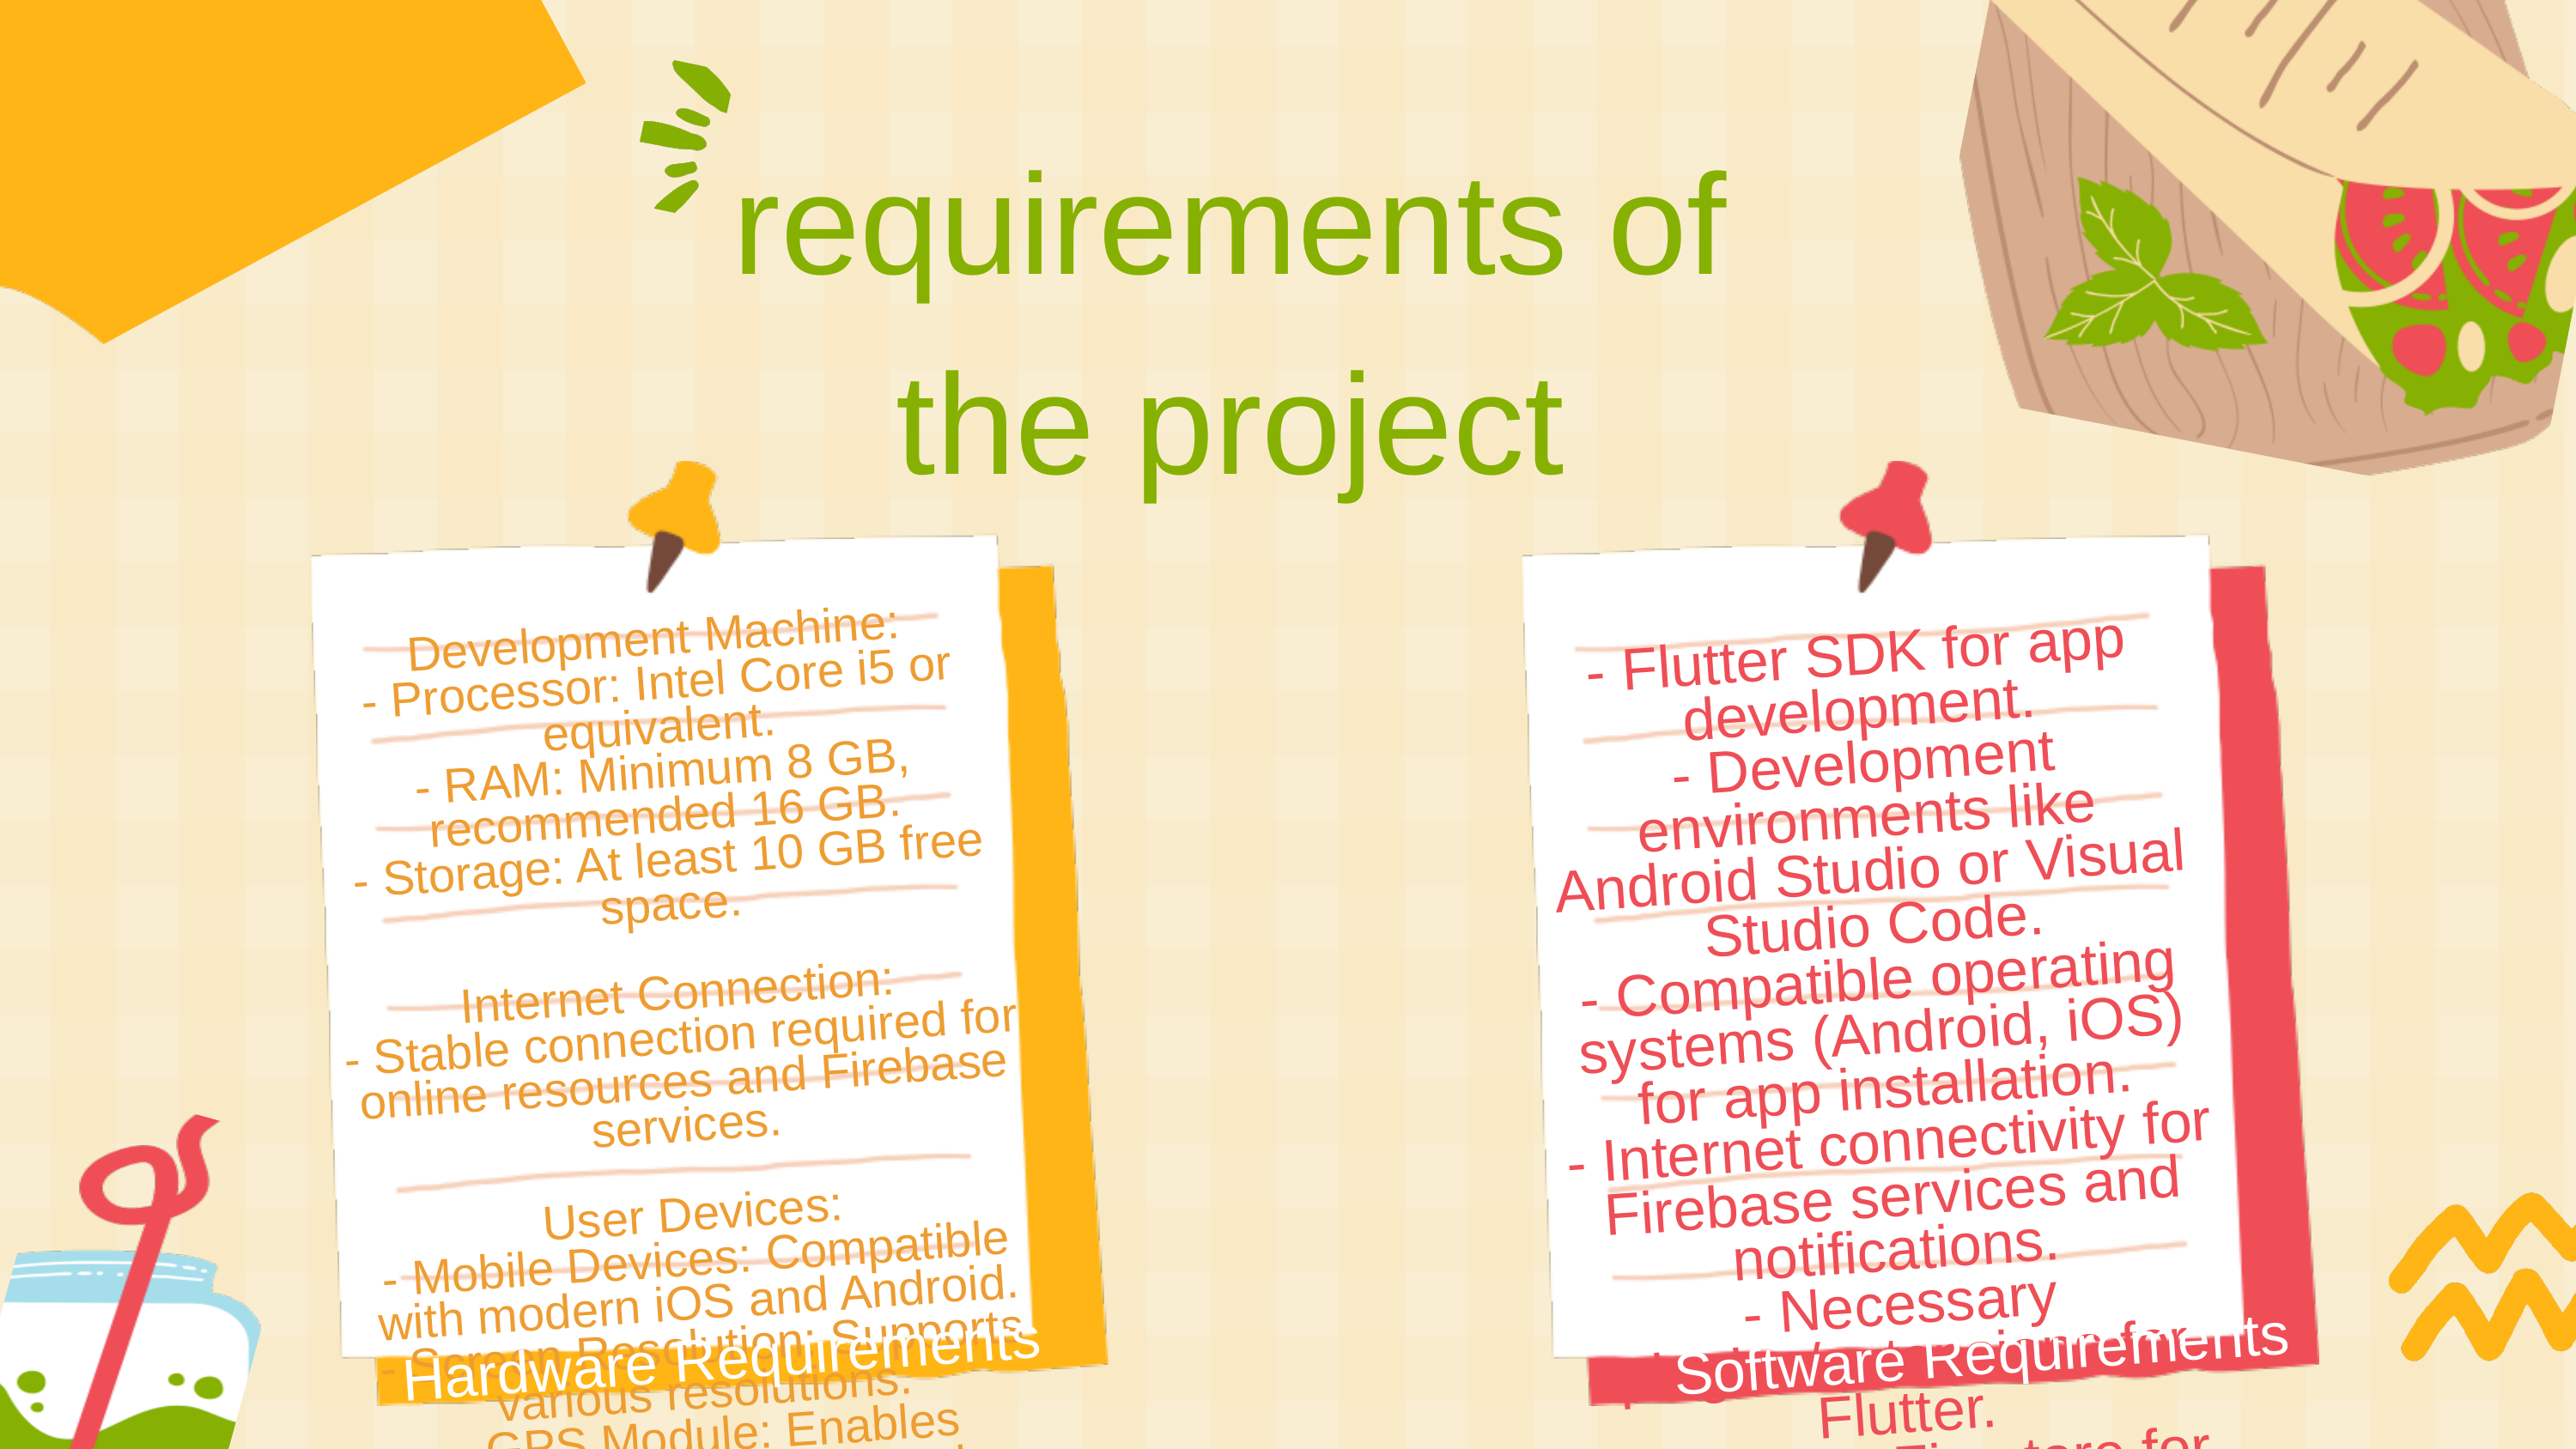

requirements of the project

Development Machine:
- Processor: Intel Core i5 or equivalent.
- RAM: Minimum 8 GB, recommended 16 GB.
- Storage: At least 10 GB free space.

Internet Connection:
- Stable connection required for online resources and Firebase services.

User Devices:
- Mobile Devices: Compatible with modern iOS and Android.
- Screen Resolution: Supports various resolutions.
- GPS Module: Enables accurate location-based features.

- Flutter SDK for app development.
- Development environments like Android Studio or Visual Studio Code.
- Compatible operating systems (Android, iOS) for app installation.
- Internet connectivity for Firebase services and notifications.
- Necessary plugins/extensions for Flutter.
- Firebase Firestore for real-time data storage.
- Firebase Authentication for user authentication.

Software Requirements
Hardware Requirements